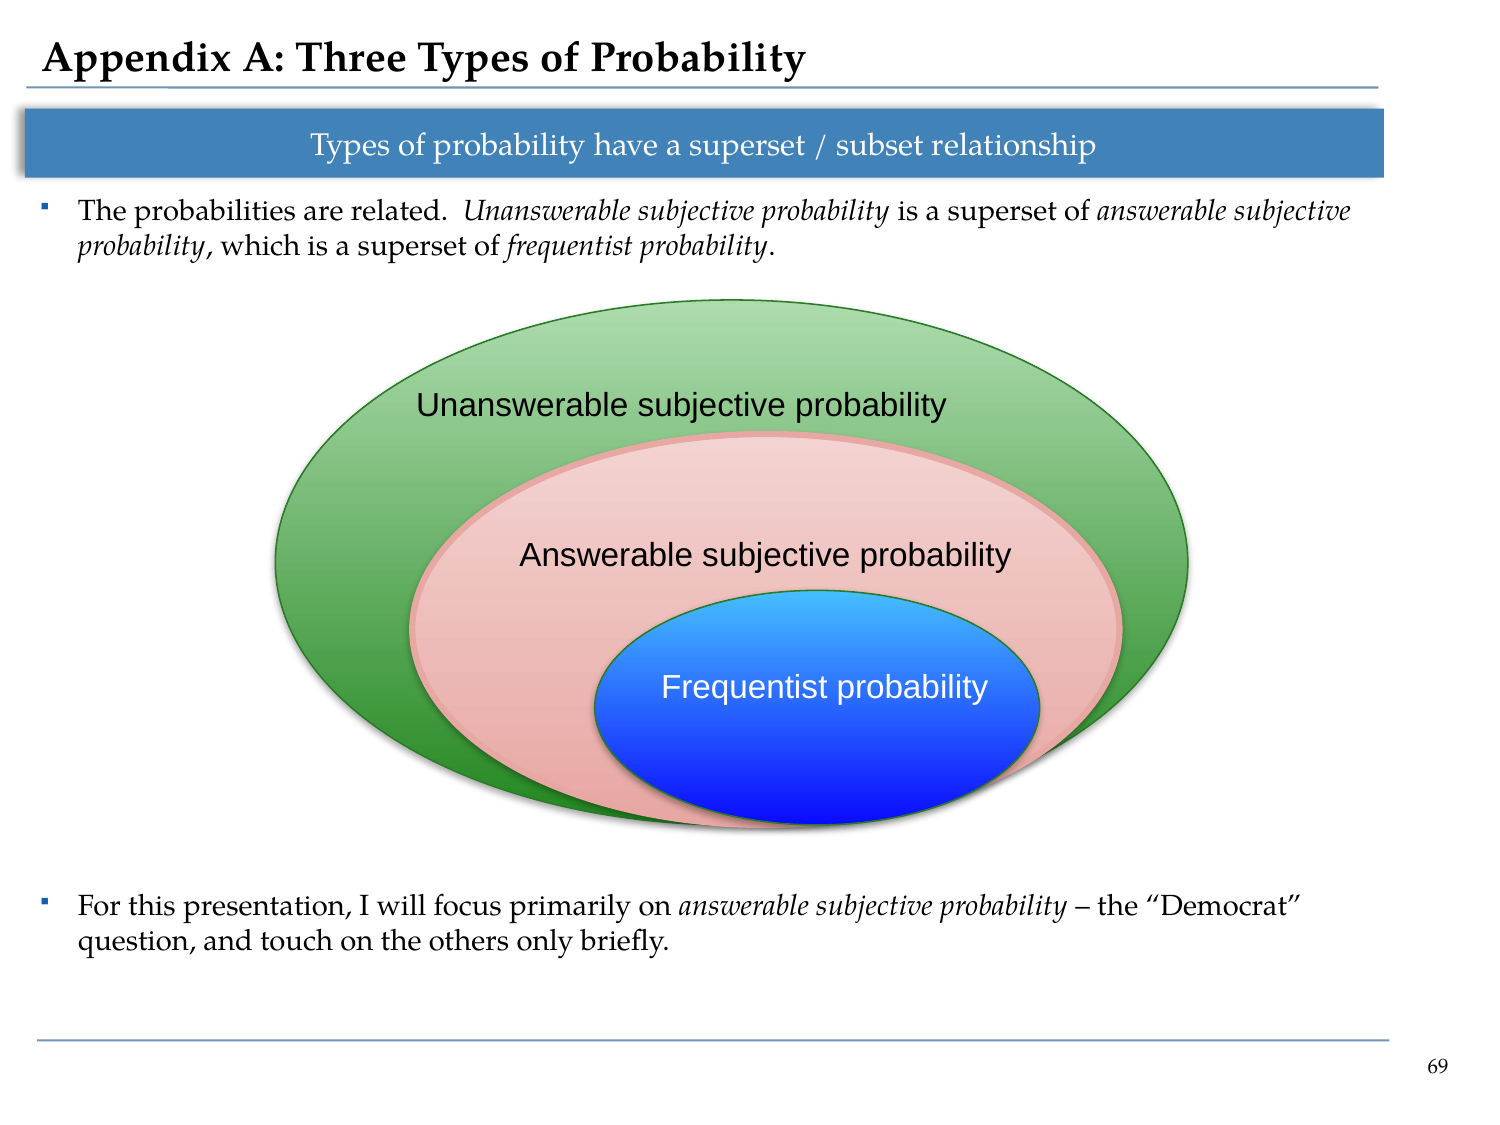

# Appendix A: Three Types of Probability
Types of probability have a superset / subset relationship

The probabilities are related.  Unanswerable subjective probability is a superset of answerable subjective probability, which is a superset of frequentist probability.

For this presentation, I will focus primarily on answerable subjective probability – the “Democrat” question, and touch on the others only briefly.

Unanswerable subjective probability

Answerable subjective probability

Frequentist probability